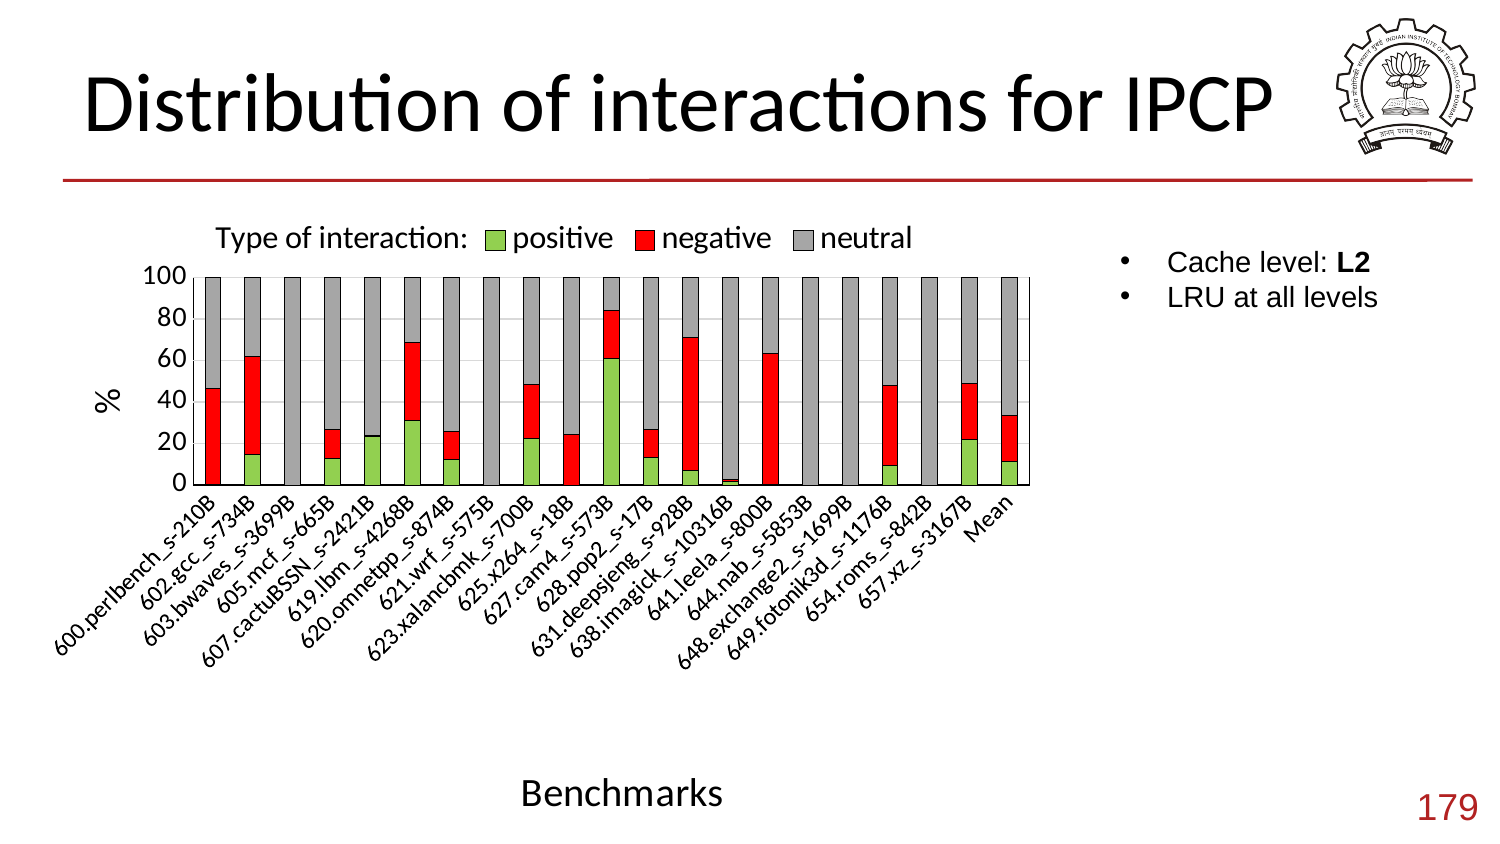

# Distribution of interactions for IPCP

### Chart: Type of interaction:

| Category | positive | negative | neutral |
|---|---|---|---|
| 600.perlbench_s-210B | 0.2812939521800281 | 46.41350210970464 | 53.30520393811533 |
| 602.gcc_s-734B | 14.832022873481057 | 46.96211579699786 | 38.205861329521085 |
| 603.bwaves_s-3699B | 0.0 | 0.0 | 100.0 |
| 605.mcf_s-665B | 12.814717201776816 | 14.015551502351926 | 73.16973129587126 |
| 607.cactuBSSN_s-2421B | 23.218570057581577 | 0.4738483685220729 | 76.30758157389636 |
| 619.lbm_s-4268B | 31.245238792850866 | 37.427483152651625 | 31.32727805449751 |
| 620.omnetpp_s-874B | 12.356122171535604 | 13.563034349415426 | 74.08084347904898 |
| 621.wrf_s-575B | 0.0 | 0.0 | 100.0 |
| 623.xalancbmk_s-700B | 22.573556797020483 | 25.746741154562386 | 51.679702048417134 |
| 625.x264_s-18B | 0.0 | 24.378109452736318 | 75.62189054726367 |
| 627.cam4_s-573B | 60.90395480225988 | 23.107344632768363 | 15.98870056497175 |
| 628.pop2_s-17B | 13.095490903942805 | 13.488355631061088 | 73.4161534649961 |
| 631.deepsjeng_s-928B | 6.8801089918256135 | 64.44141689373298 | 28.678474114441414 |
| 638.imagick_s-10316B | 1.4736842105263157 | 1.0526315789473684 | 97.47368421052632 |
| 641.leela_s-800B | 0.2564102564102564 | 63.07692307692307 | 36.666666666666664 |
| 644.nab_s-5853B | 0.0 | 0.0 | 100.0 |
| 648.exchange2_s-1699B | 0.0 | 0.0 | 100.0 |
| 649.fotonik3d_s-1176B | 9.287257019438446 | 38.8768898488121 | 51.83585313174947 |
| 654.roms_s-842B | 0.0 | 0.0 | 100.0 |
| 657.xz_s-3167B | 22.05558379935604 | 26.766649720386376 | 51.17776648025758 |
| Mean | 11.56370059150929 | 21.98952986347868 | 66.44676954501203 |
Cache level: L2
LRU at all levels

179